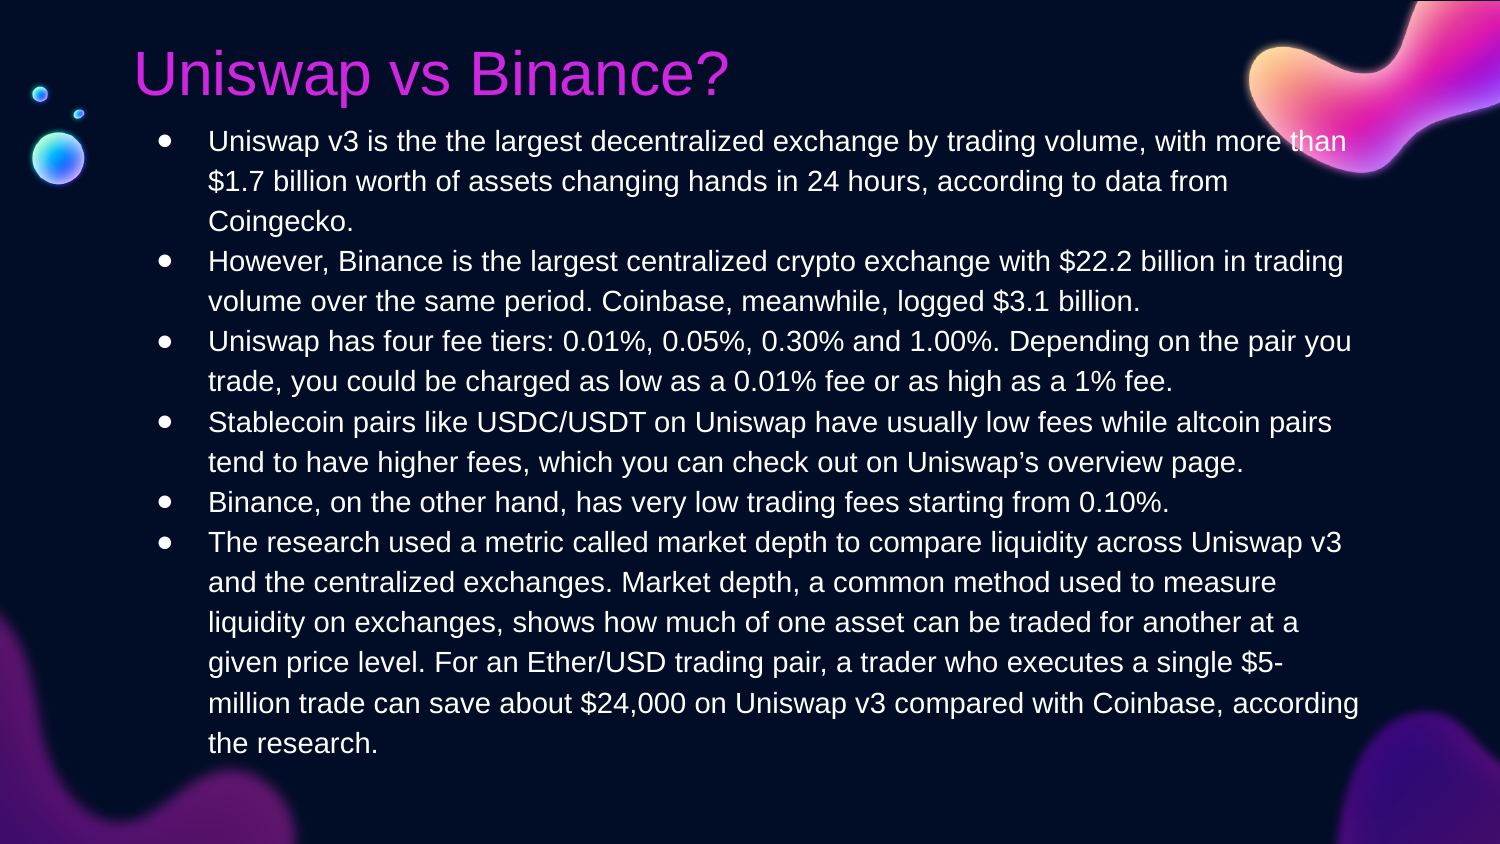

# Uniswap vs Binance?
Uniswap v3 is the the largest decentralized exchange by trading volume, with more than $1.7 billion worth of assets changing hands in 24 hours, according to data from Coingecko.
However, Binance is the largest centralized crypto exchange with $22.2 billion in trading volume over the same period. Coinbase, meanwhile, logged $3.1 billion.
Uniswap has four fee tiers: 0.01%, 0.05%, 0.30% and 1.00%. Depending on the pair you trade, you could be charged as low as a 0.01% fee or as high as a 1% fee.
Stablecoin pairs like USDC/USDT on Uniswap have usually low fees while altcoin pairs tend to have higher fees, which you can check out on Uniswap’s overview page.
Binance, on the other hand, has very low trading fees starting from 0.10%.
The research used a metric called market depth to compare liquidity across Uniswap v3 and the centralized exchanges. Market depth, a common method used to measure liquidity on exchanges, shows how much of one asset can be traded for another at a given price level. For an Ether/USD trading pair, a trader who executes a single $5-million trade can save about $24,000 on Uniswap v3 compared with Coinbase, according the research.